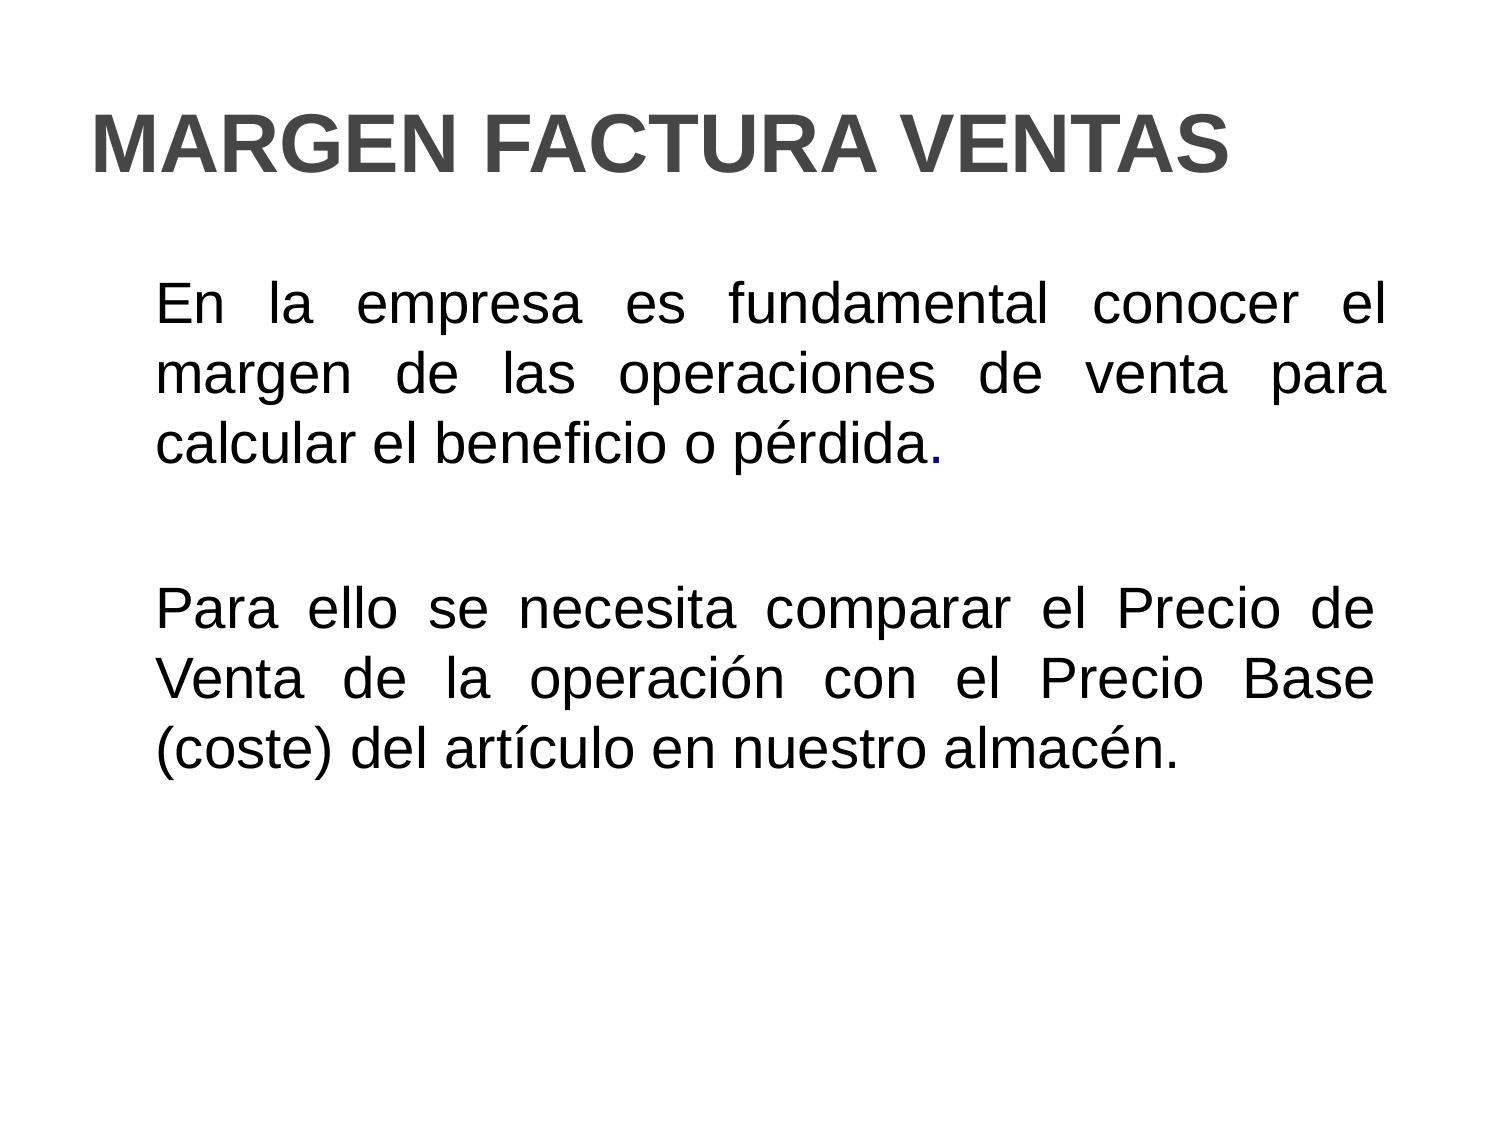

# MARGEN FACTURA VENTAS
En la empresa es fundamental conocer el margen de las operaciones de venta para calcular el beneficio o pérdida.
Para ello se necesita comparar el Precio de Venta de la operación con el Precio Base (coste) del artículo en nuestro almacén.